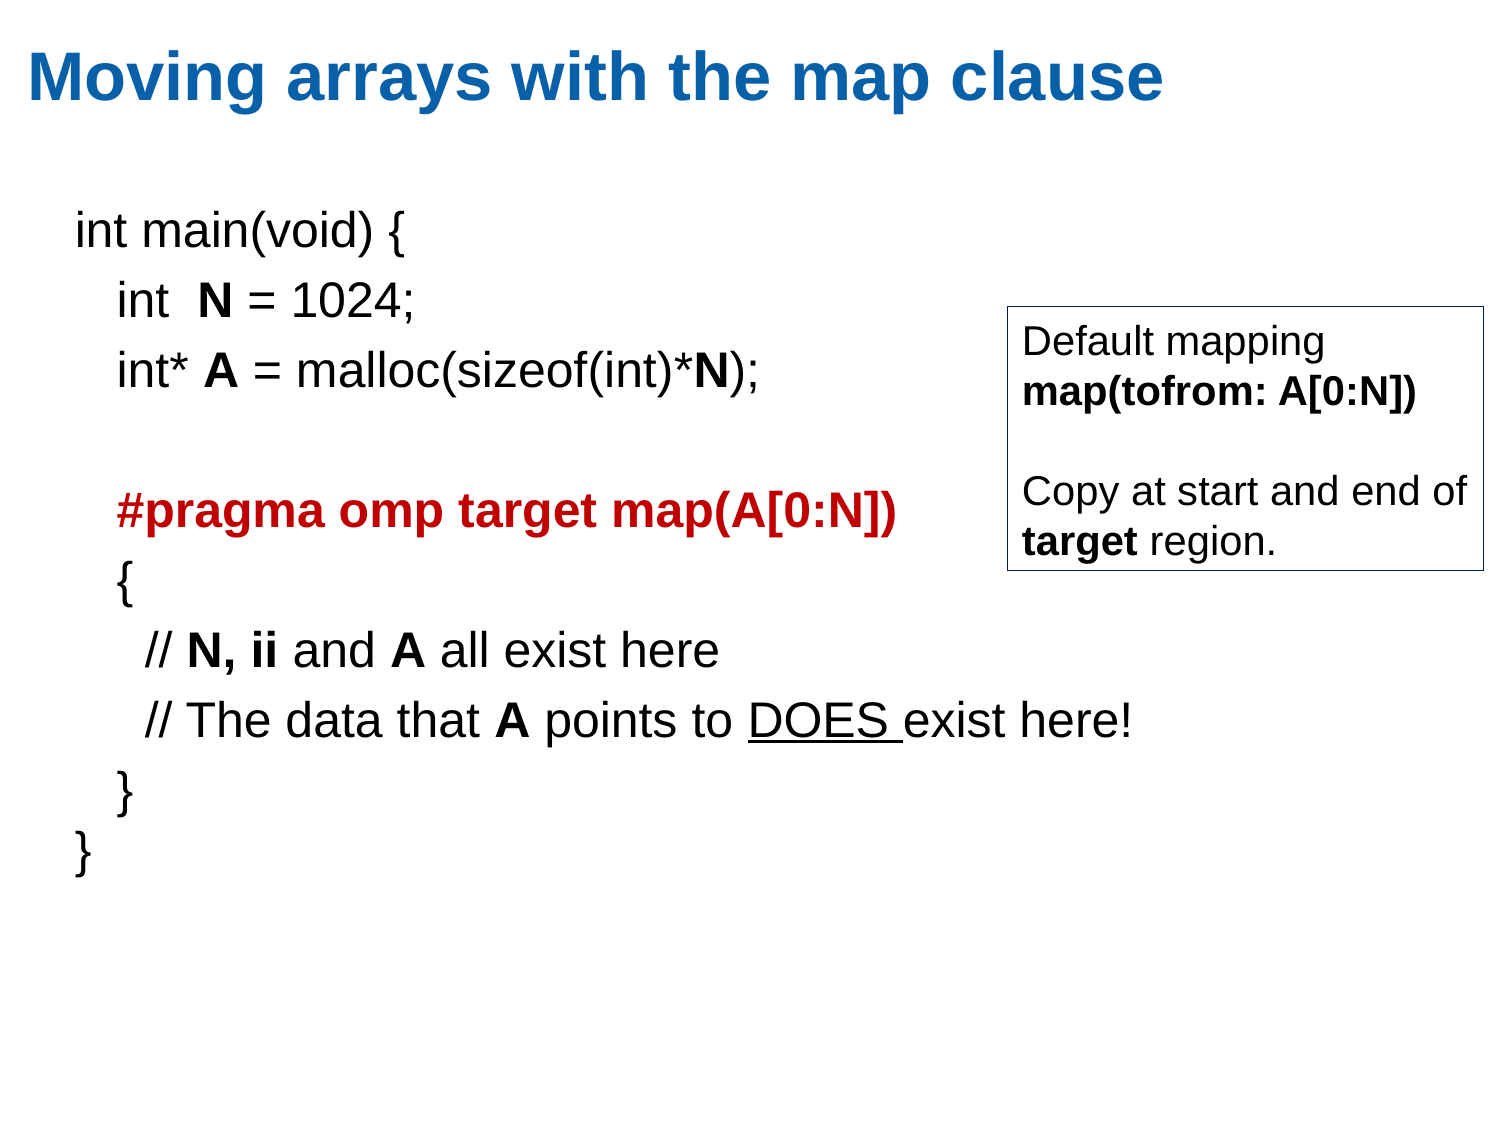

# Moving arrays with the map clause
int main(void) {
   int  N = 1024;
   int* A = malloc(sizeof(int)*N);

   #pragma omp target map(A[0:N])
   {
     // N, ii and A all exist here
     // The data that A points to DOES exist here!
   }
}

Default mapping map(tofrom: A[0:N])

Copy at start and end of target region.